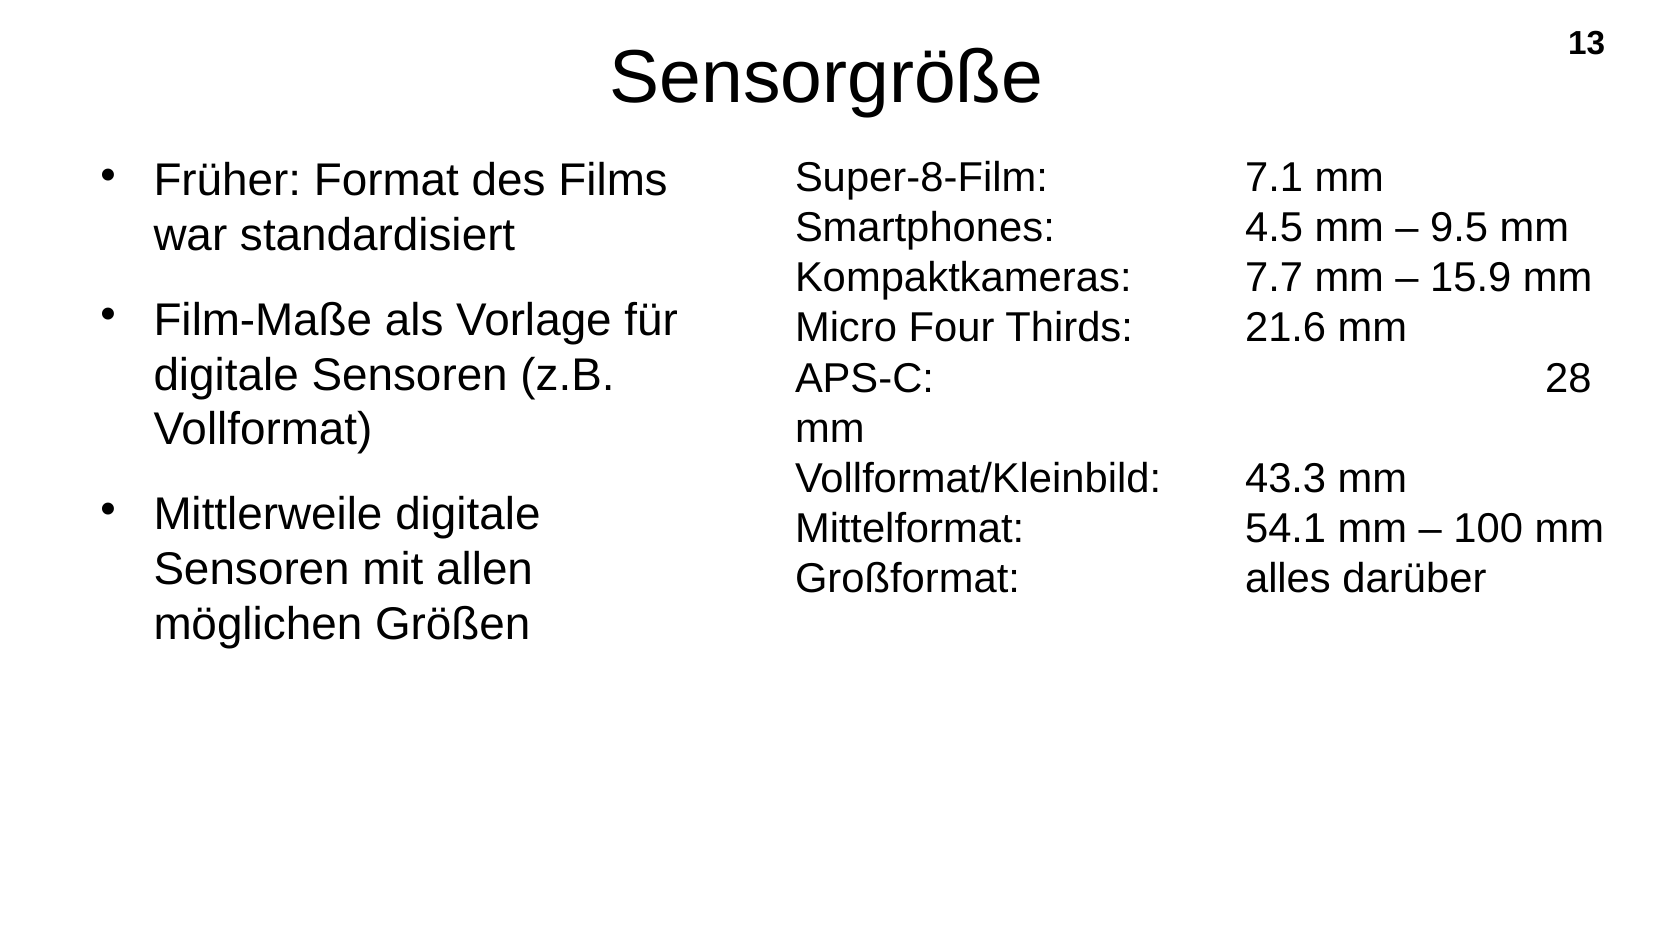

Sensorgröße
Früher: Format des Films war standardisiert
Film-Maße als Vorlage für digitale Sensoren (z.B. Vollformat)
Mittlerweile digitale Sensoren mit allen möglichen Größen
Super-8-Film: 		7.1 mm
Smartphones: 		4.5 mm – 9.5 mm
Kompaktkameras: 	7.7 mm – 15.9 mm
Micro Four Thirds: 	21.6 mm
APS-C: 				28 mm
Vollformat/Kleinbild:	43.3 mm
Mittelformat: 		54.1 mm – 100 mm
Großformat: 		alles darüber